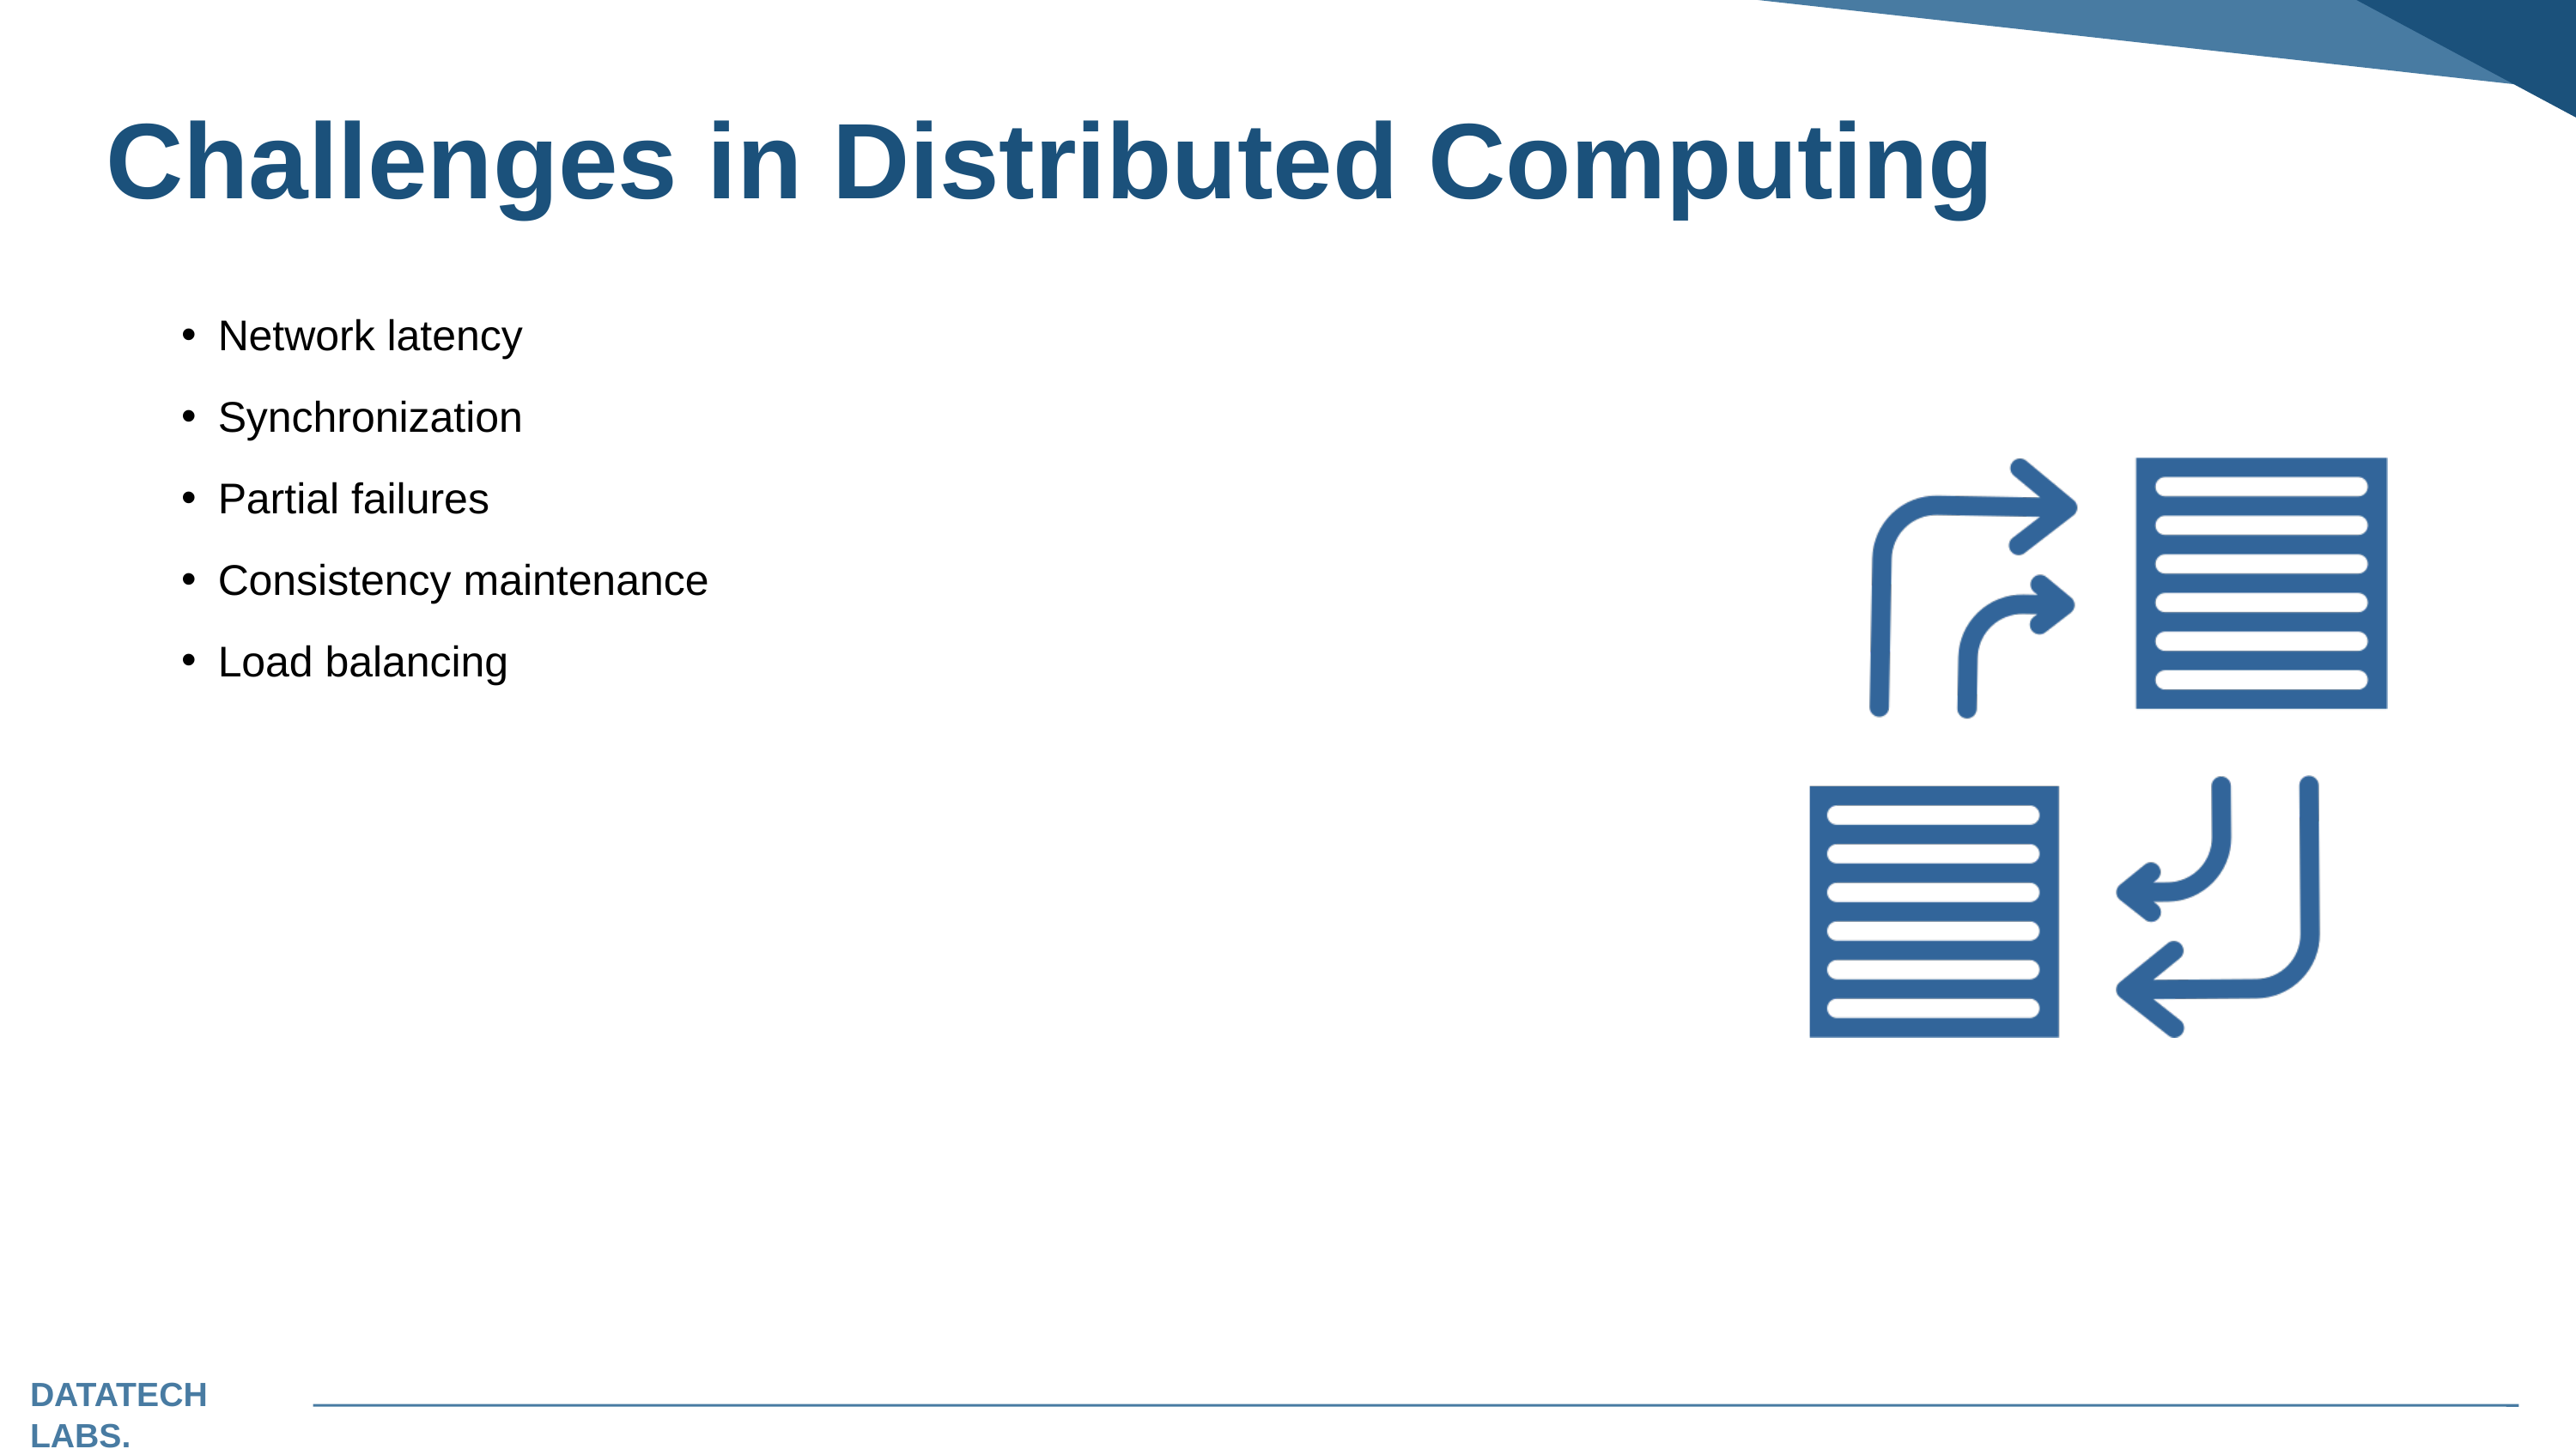

Challenges in Distributed Computing
Network latency
Synchronization
Partial failures
Consistency maintenance
Load balancing

DATATECH LABS.